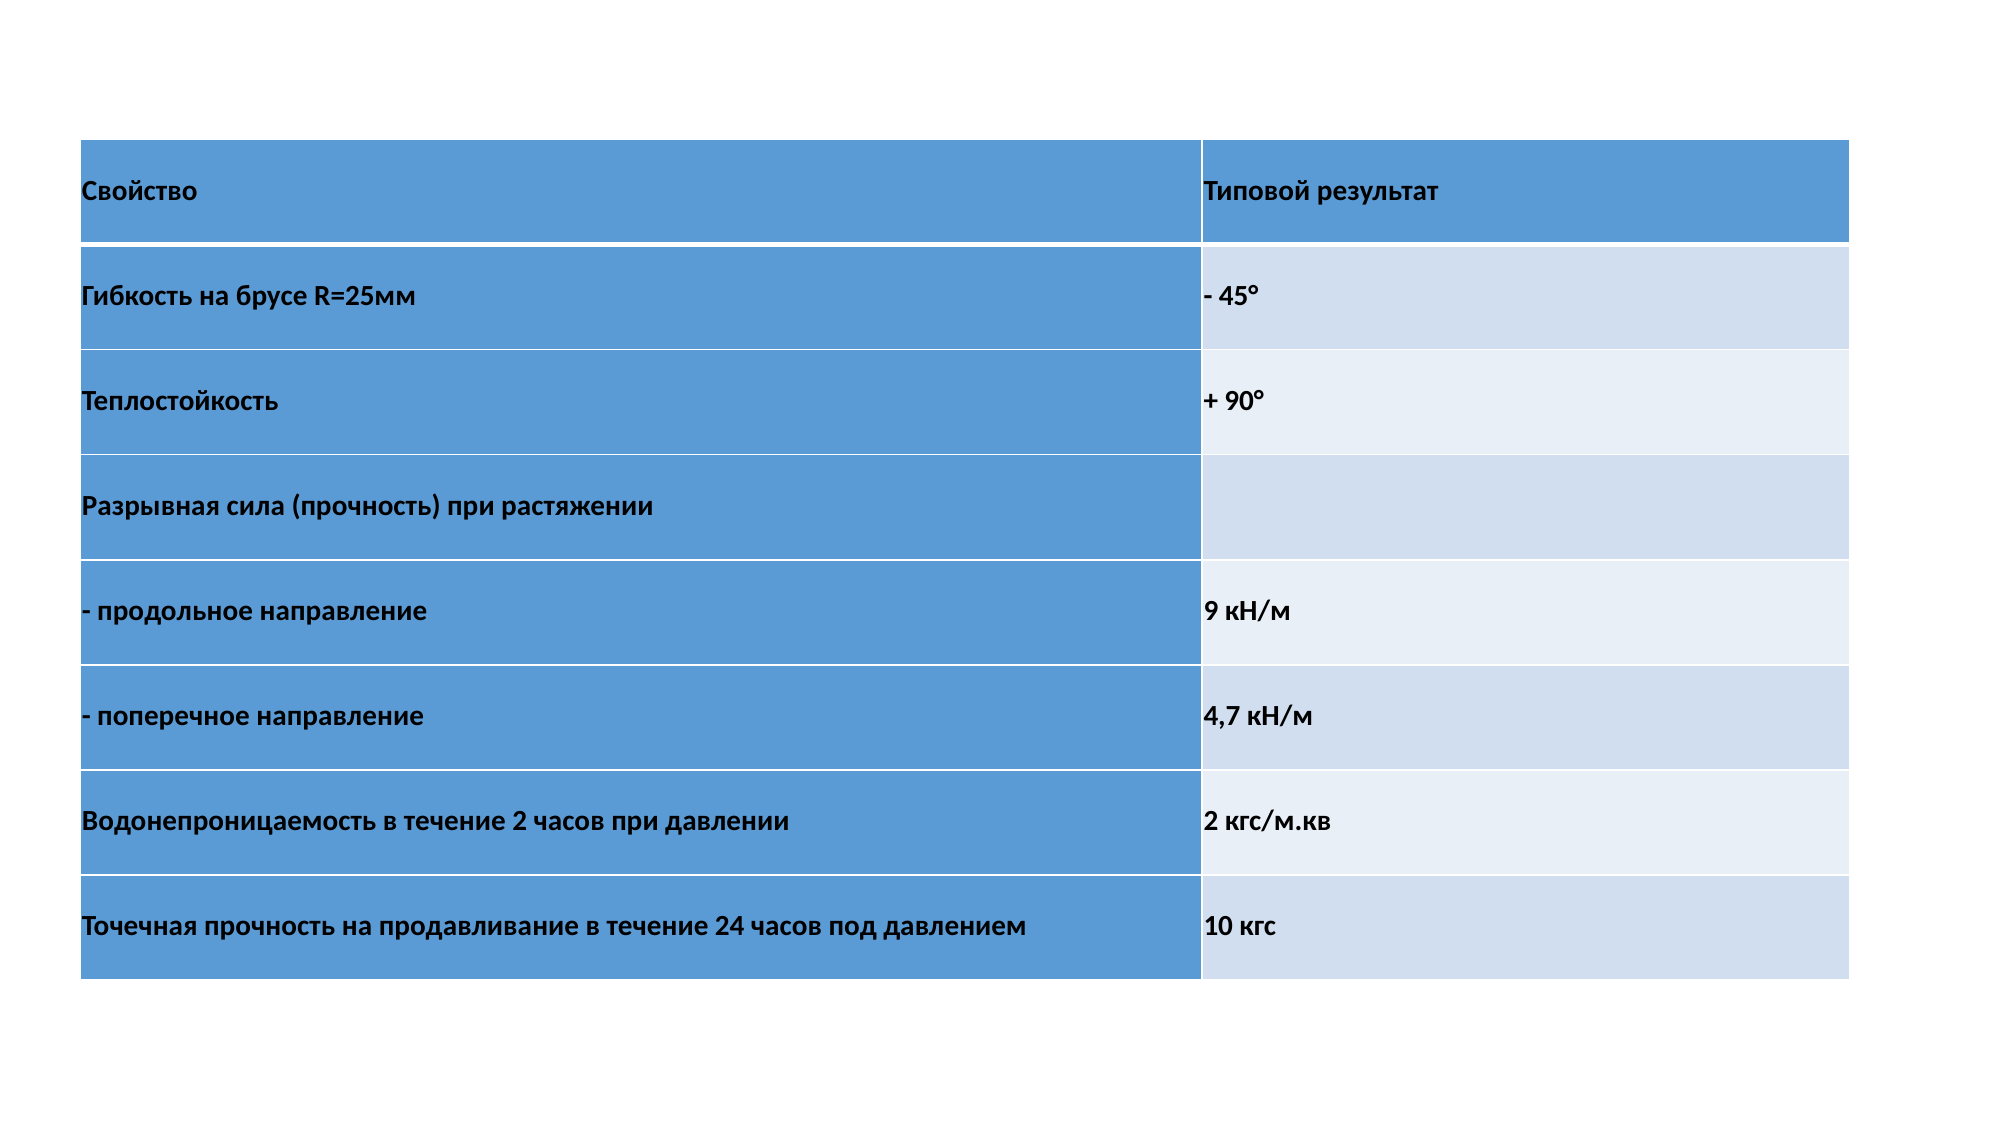

| Свойство | Типовой результат |
| --- | --- |
| Гибкость на брусе R=25мм | - 45° |
| Теплостойкость | + 90° |
| Разрывная сила (прочность) при растяжении |  |
| - продольное направление | 9 кН/м |
| - поперечное направление | 4,7 кН/м |
| Водонепроницаемость в течение 2 часов при давлении | 2 кгс/м.кв |
| Точечная прочность на продавливание в течение 24 часов под давлением | 10 кгс |